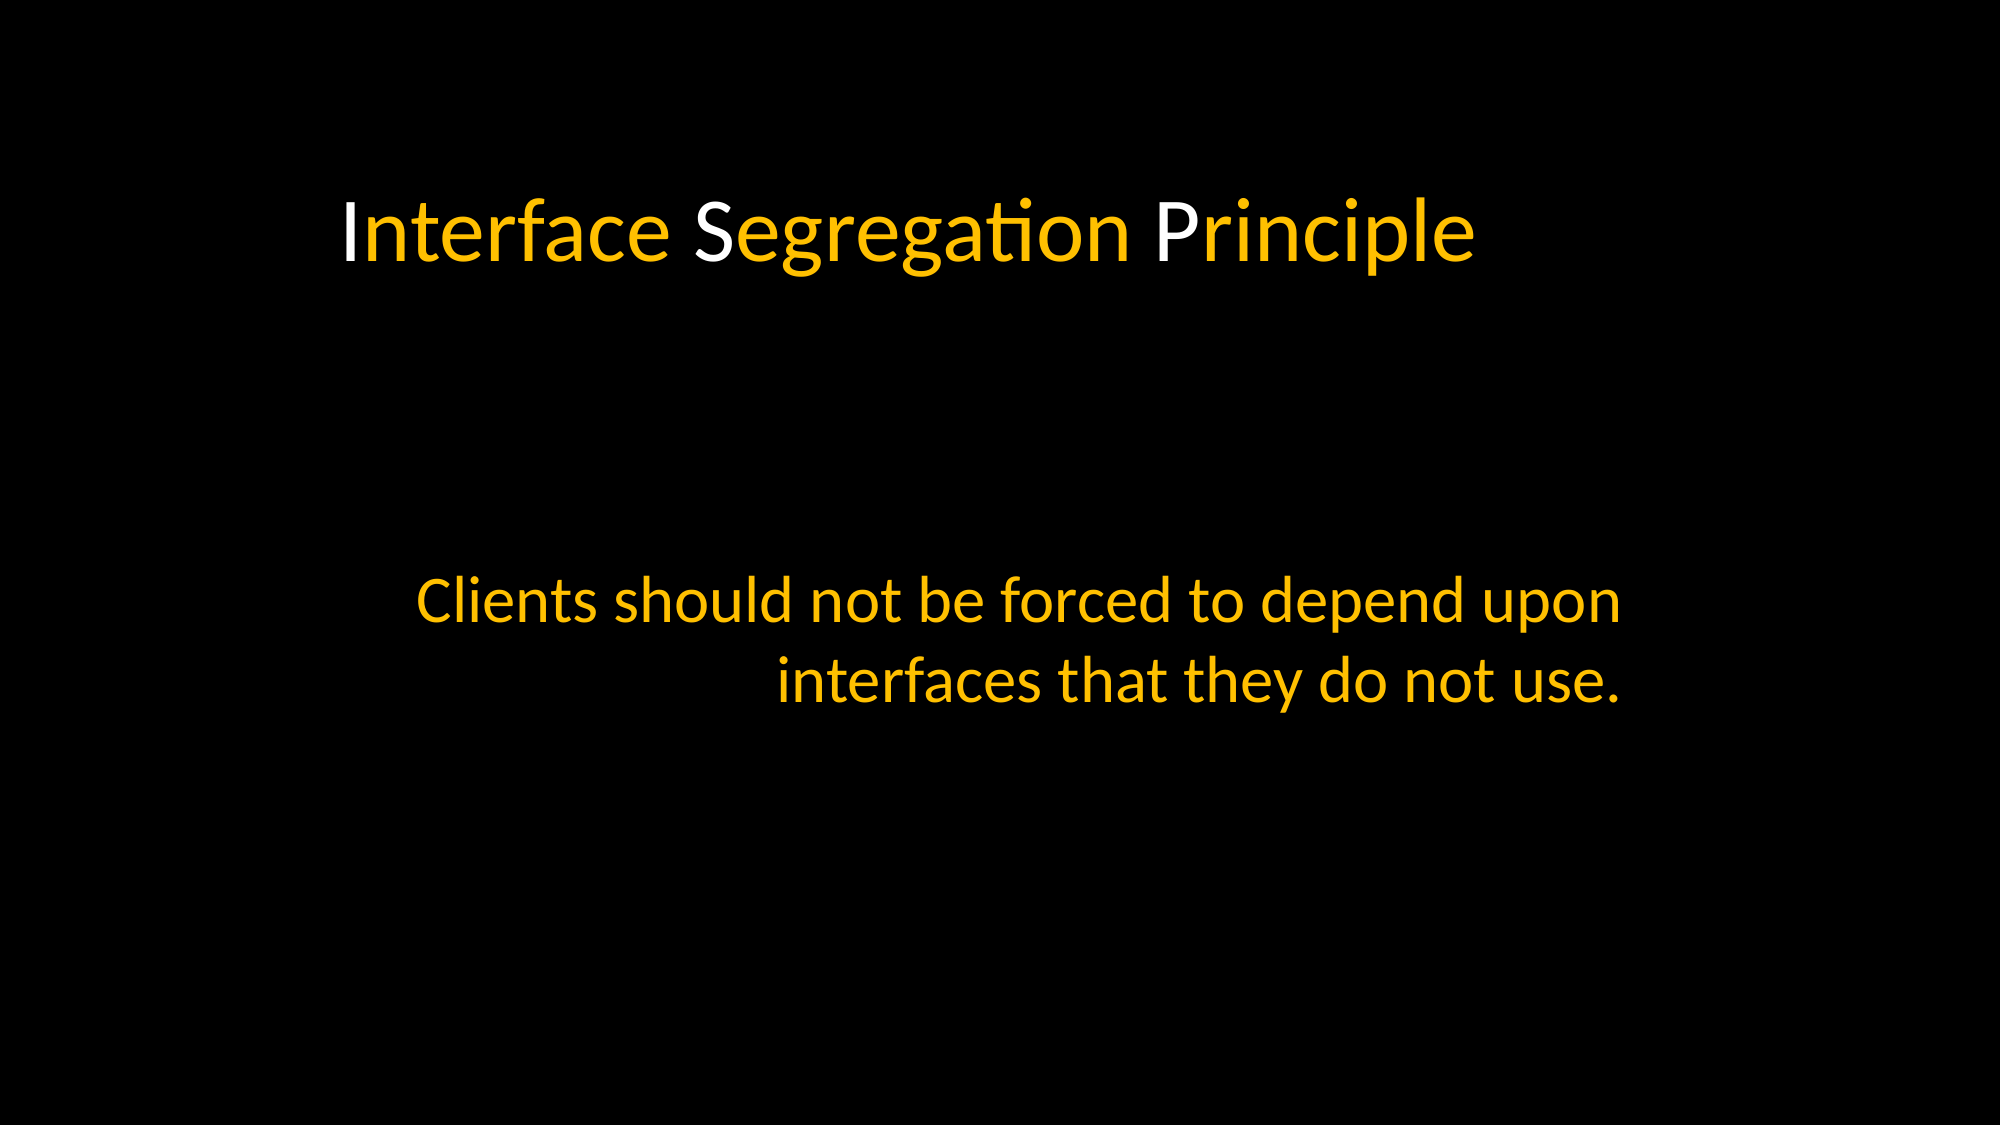

# Interface Segregation Principle
Clients should not be forced to depend upon interfaces that they do not use.